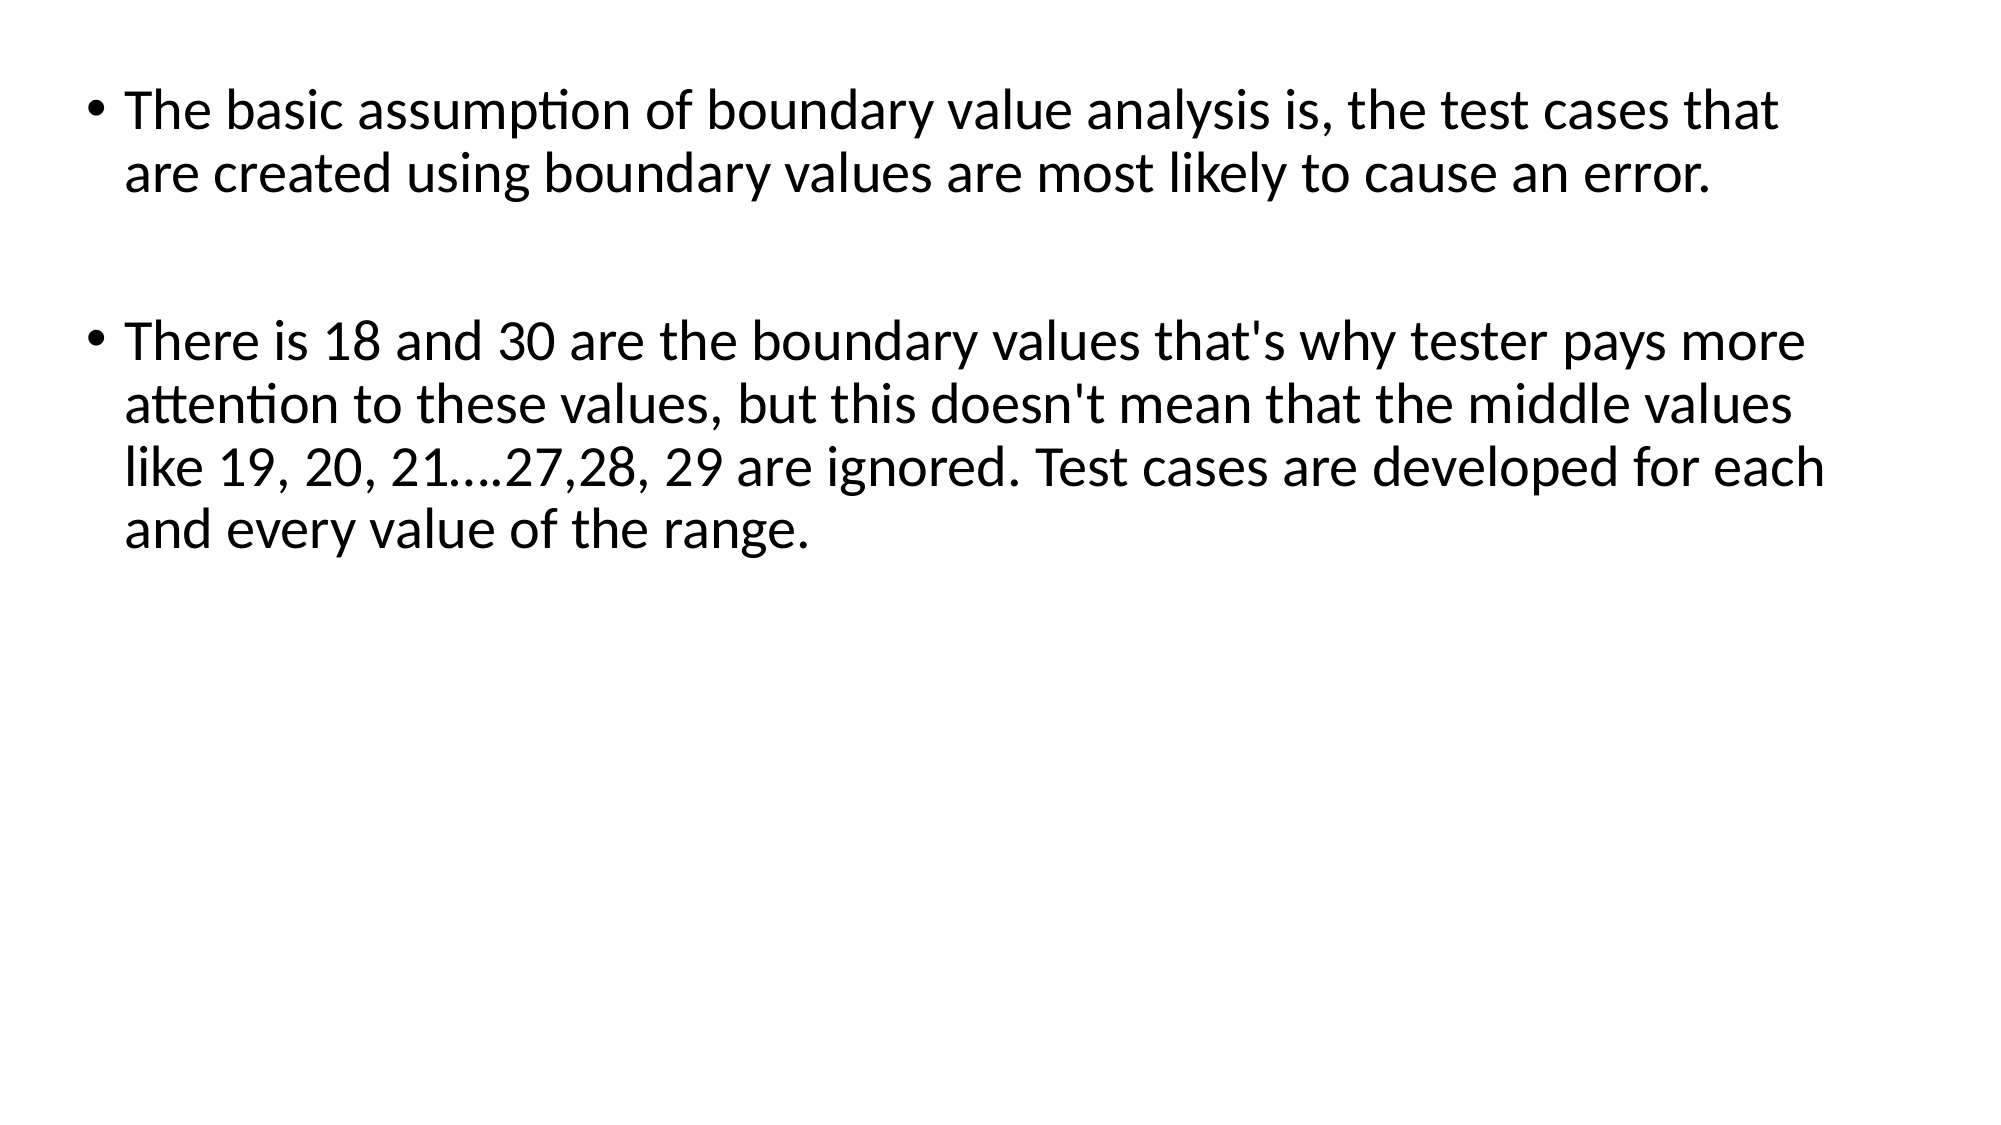

The basic assumption of boundary value analysis is, the test cases that are created using boundary values are most likely to cause an error.

There is 18 and 30 are the boundary values that's why tester pays more attention to these values, but this doesn't mean that the middle values like 19, 20, 21….27,28, 29 are ignored. Test cases are developed for each and every value of the range.